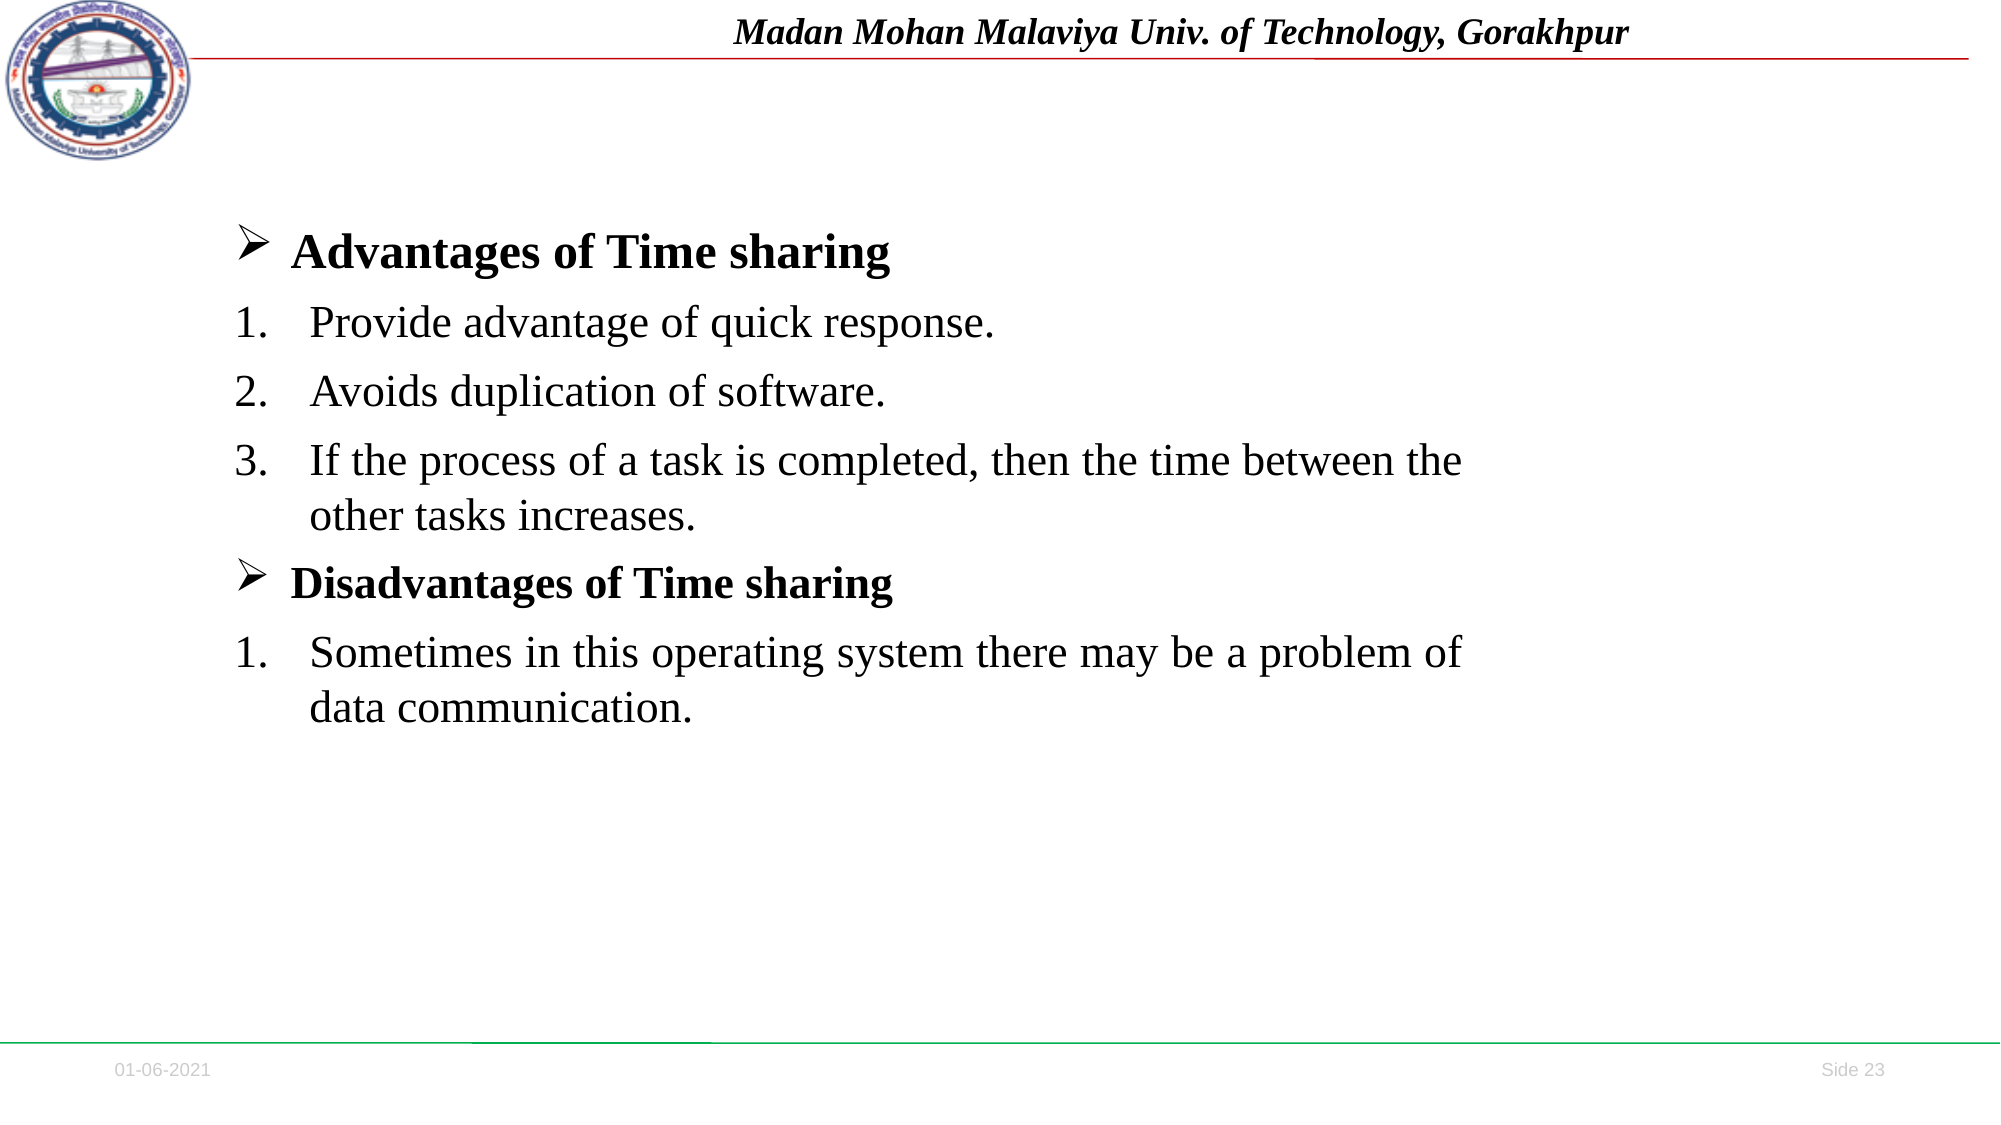

Advantages of Time sharing
Provide advantage of quick response.
Avoids duplication of software.
If the process of a task is completed, then the time between the other tasks increases.
Disadvantages of Time sharing
Sometimes in this operating system there may be a problem of data communication.